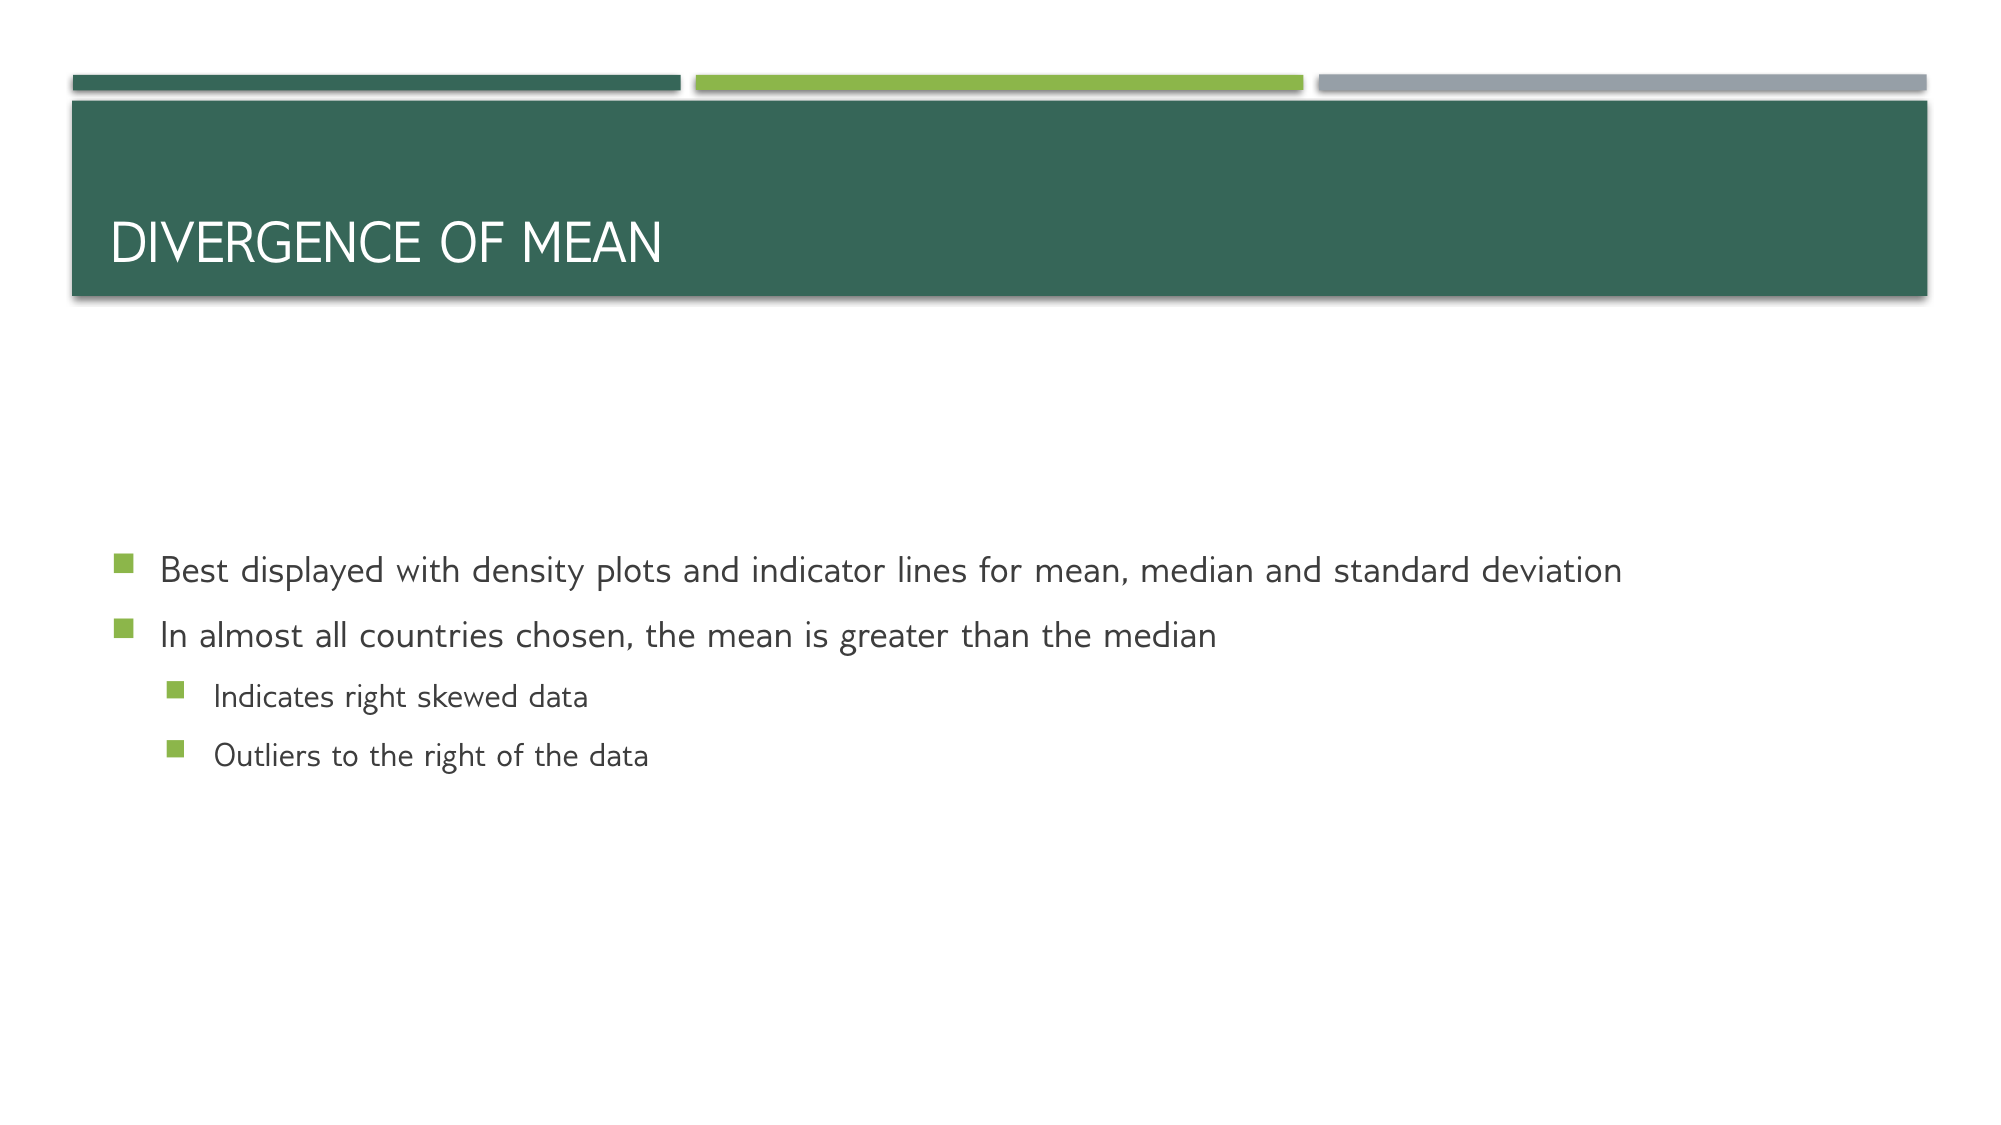

# Divergence of mean
Best displayed with density plots and indicator lines for mean, median and standard deviation
In almost all countries chosen, the mean is greater than the median
Indicates right skewed data
Outliers to the right of the data